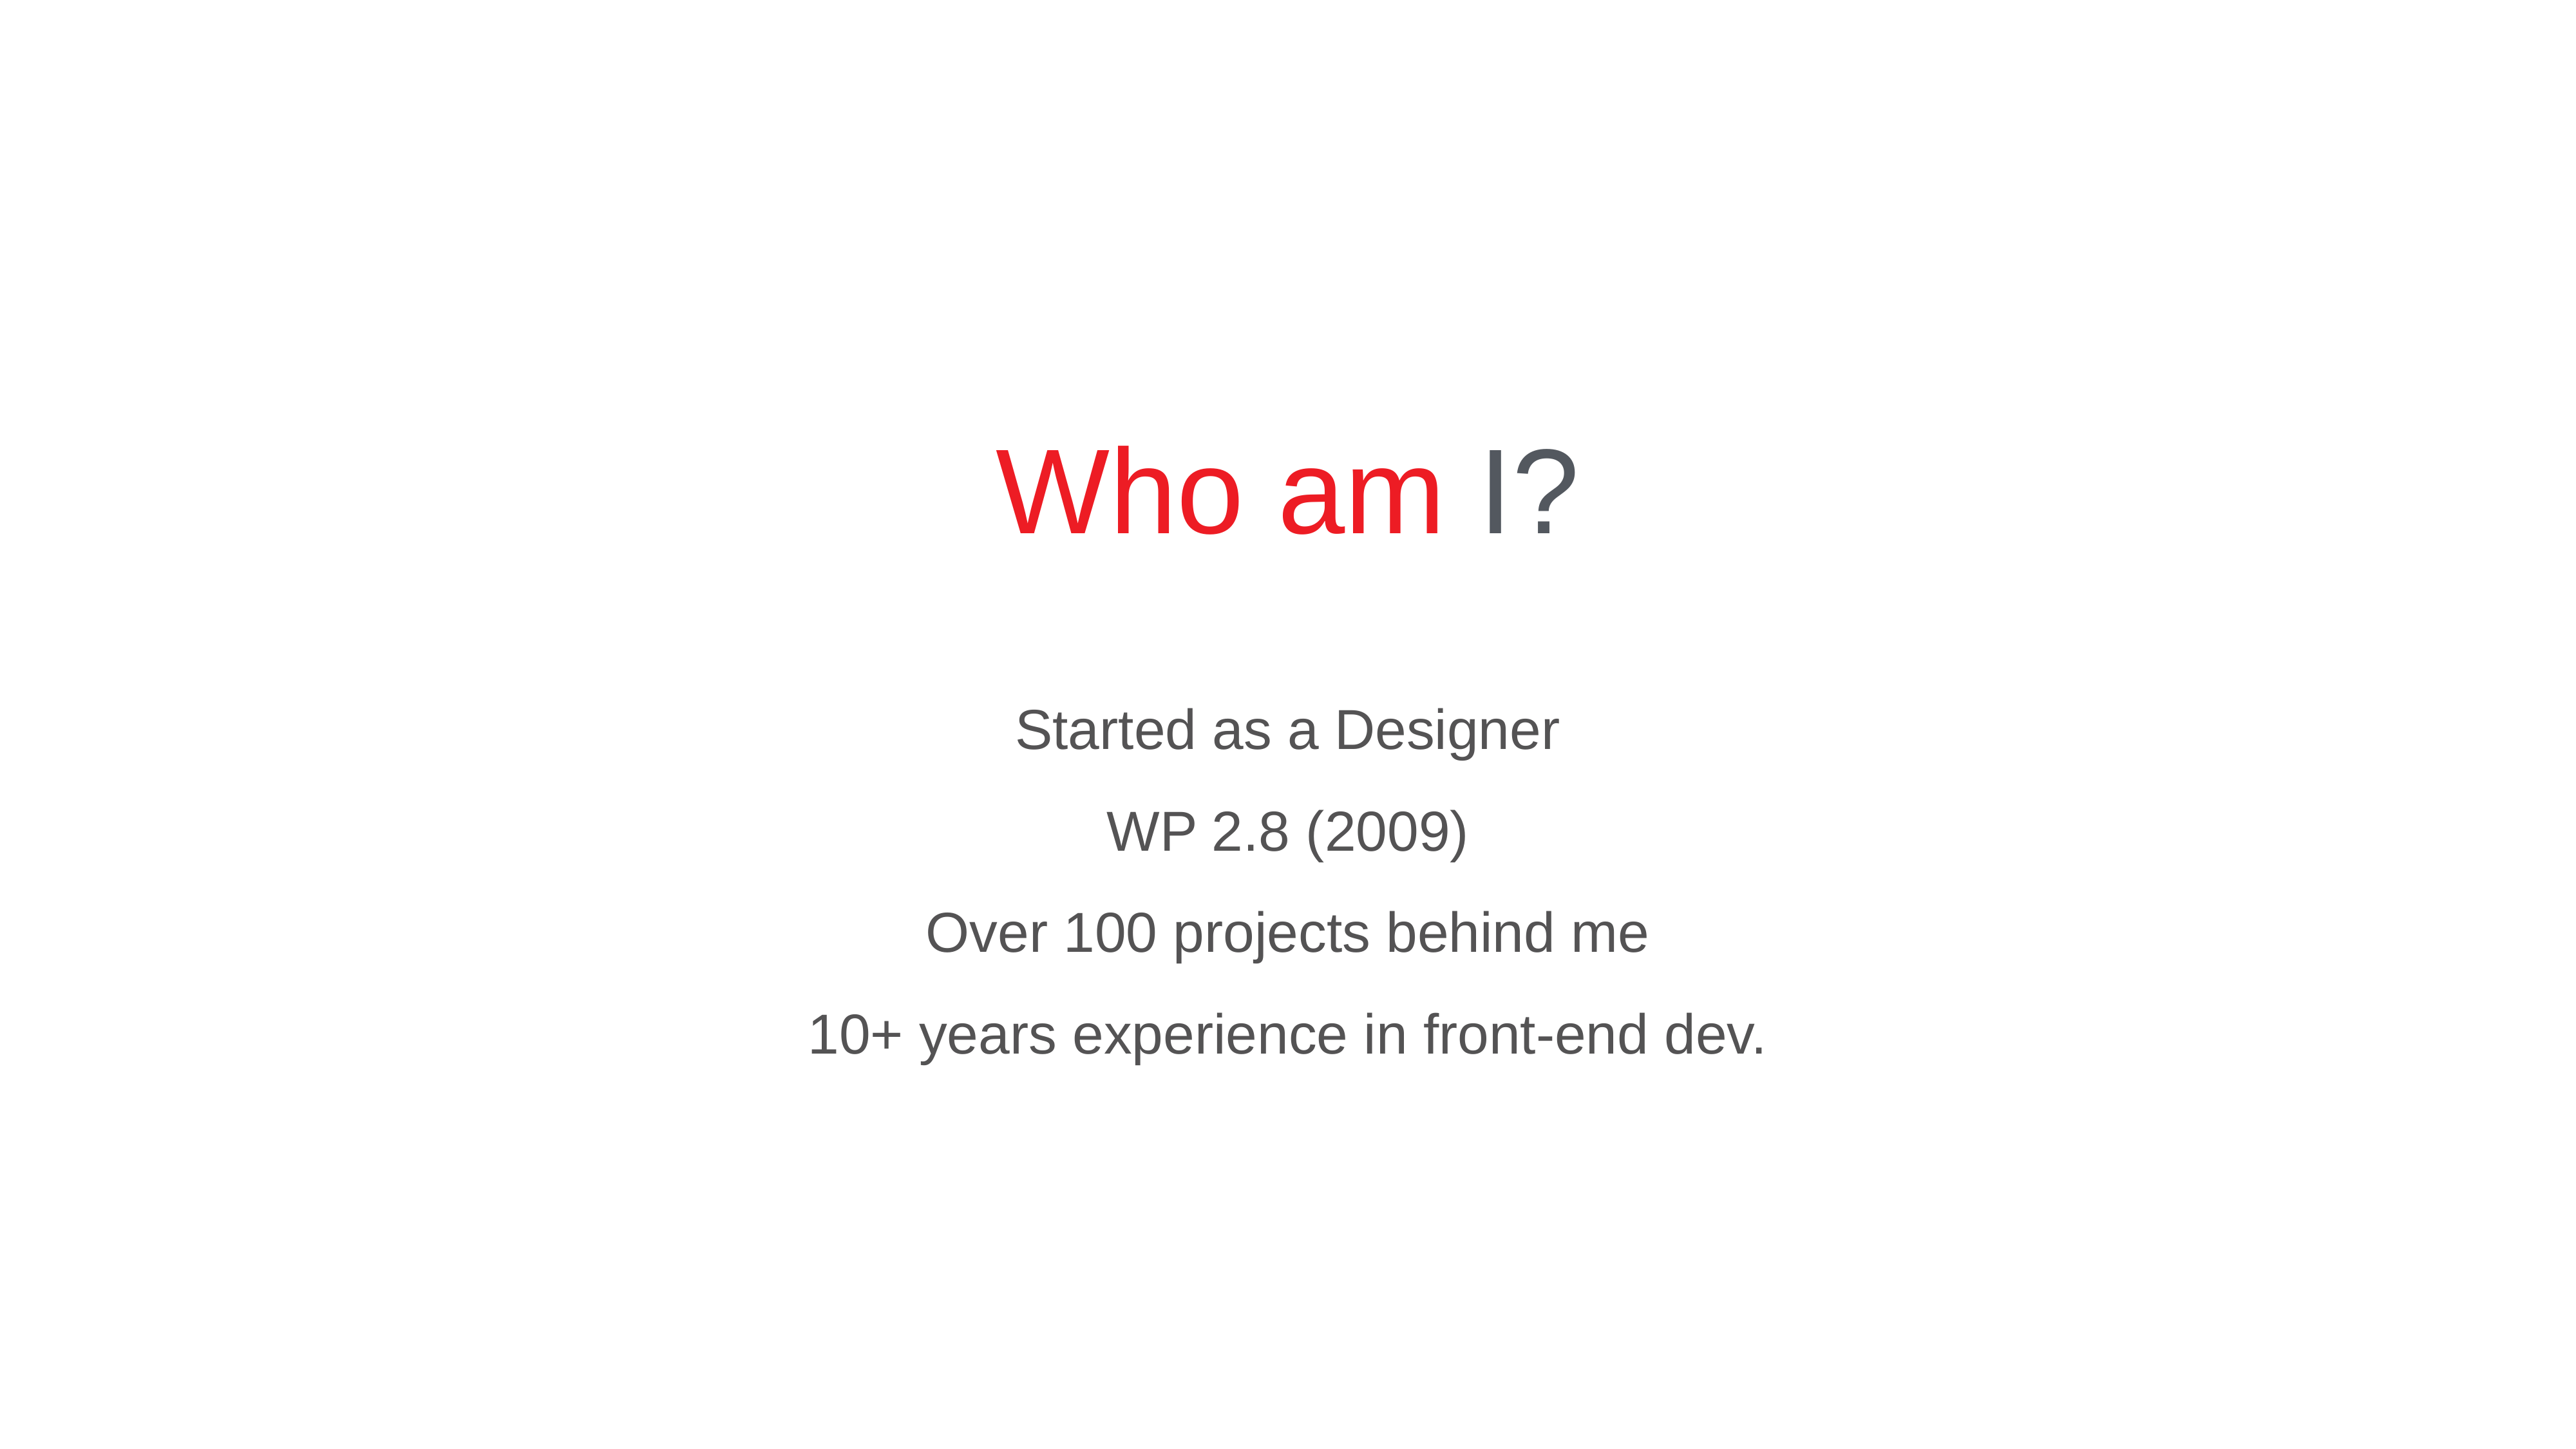

Who am I?

Started as a Designer
WP 2.8 (2009)
Over 100 projects behind me
10+ years experience in front-end dev.